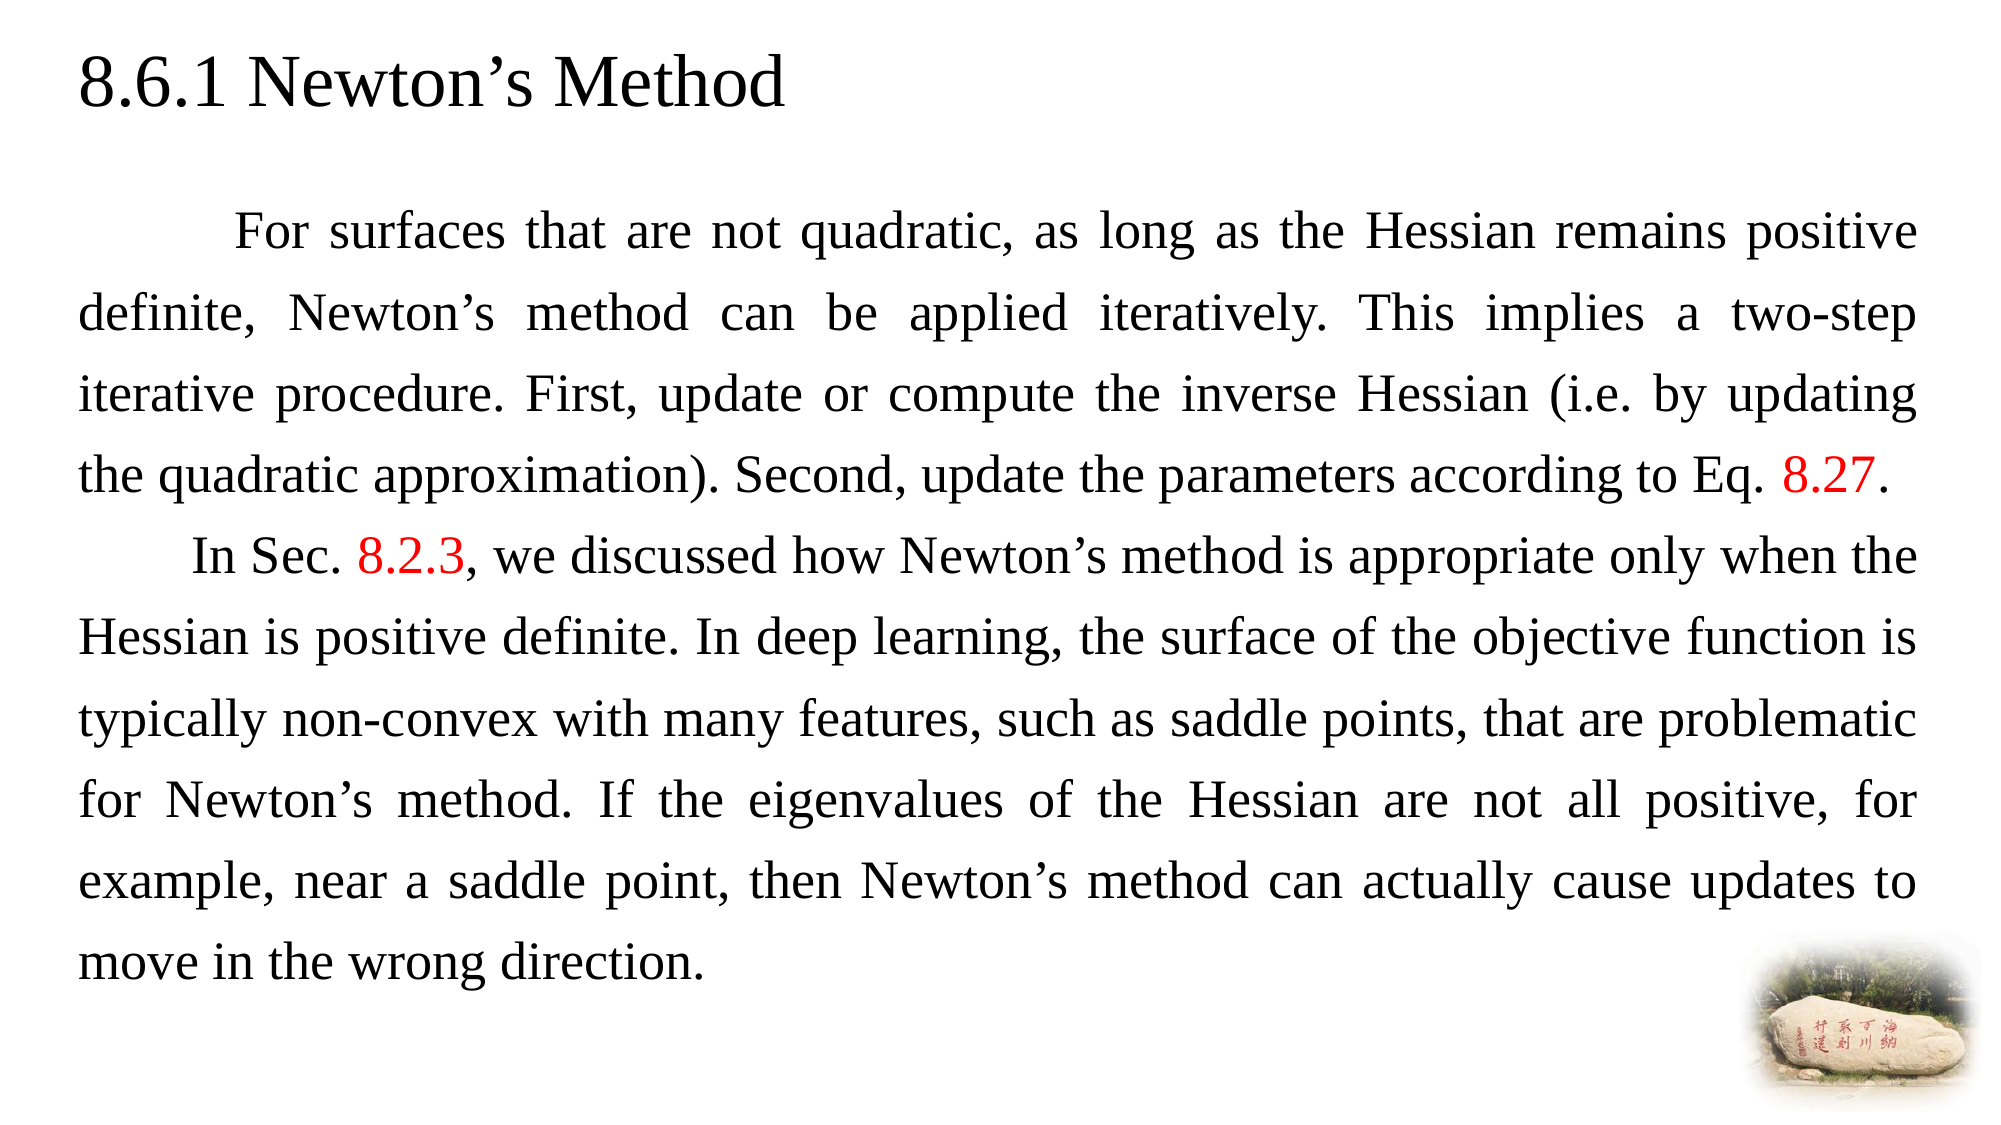

# 8.6.1 Newton’s Method
        For surfaces that are not quadratic, as long as the Hessian remains positive definite, Newton’s method can be applied iteratively. This implies a two-step iterative procedure. First, update or compute the inverse Hessian (i.e. by updating the quadratic approximation). Second, update the parameters according to Eq. 8.27.
        In Sec. 8.2.3, we discussed how Newton’s method is appropriate only when the Hessian is positive definite. In deep learning, the surface of the objective function is typically non-convex with many features, such as saddle points, that are problematic for Newton’s method. If the eigenvalues of the Hessian are not all positive, for example, near a saddle point, then Newton’s method can actually cause updates to move in the wrong direction.